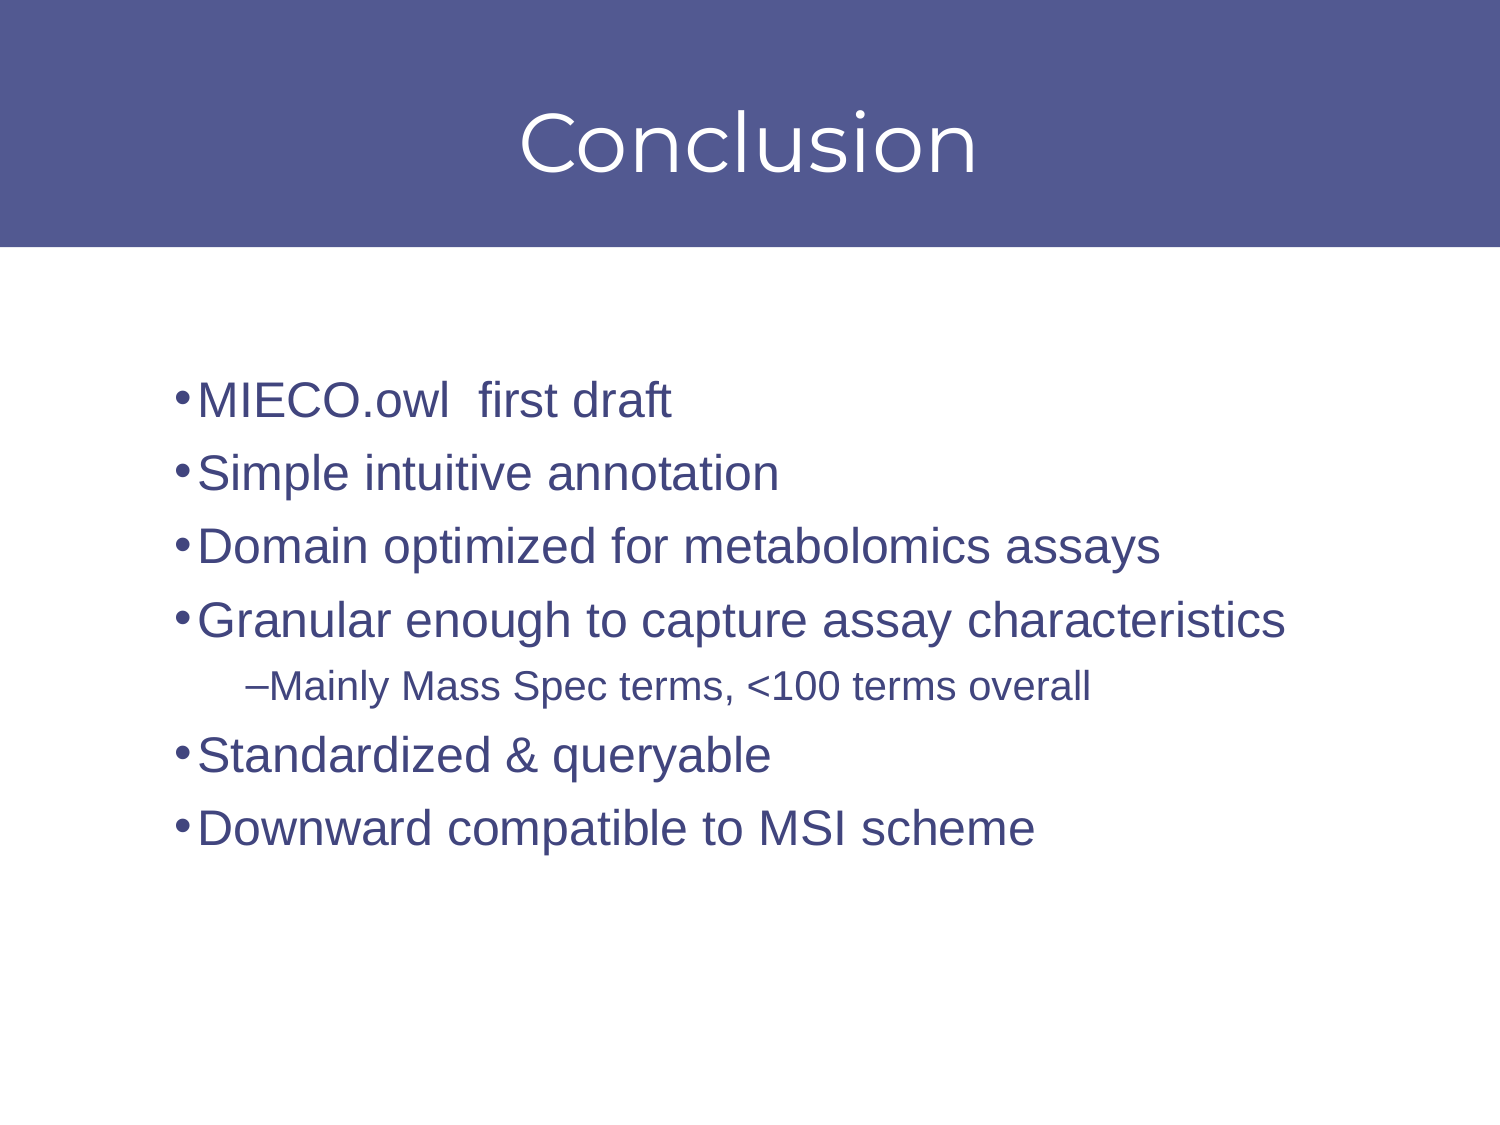

# Conclusion
MIECO.owl  first draft
Simple intuitive annotation
Domain optimized for metabolomics assays
Granular enough to capture assay characteristics
Mainly Mass Spec terms, <100 terms overall
Standardized & queryable
Downward compatible to MSI scheme